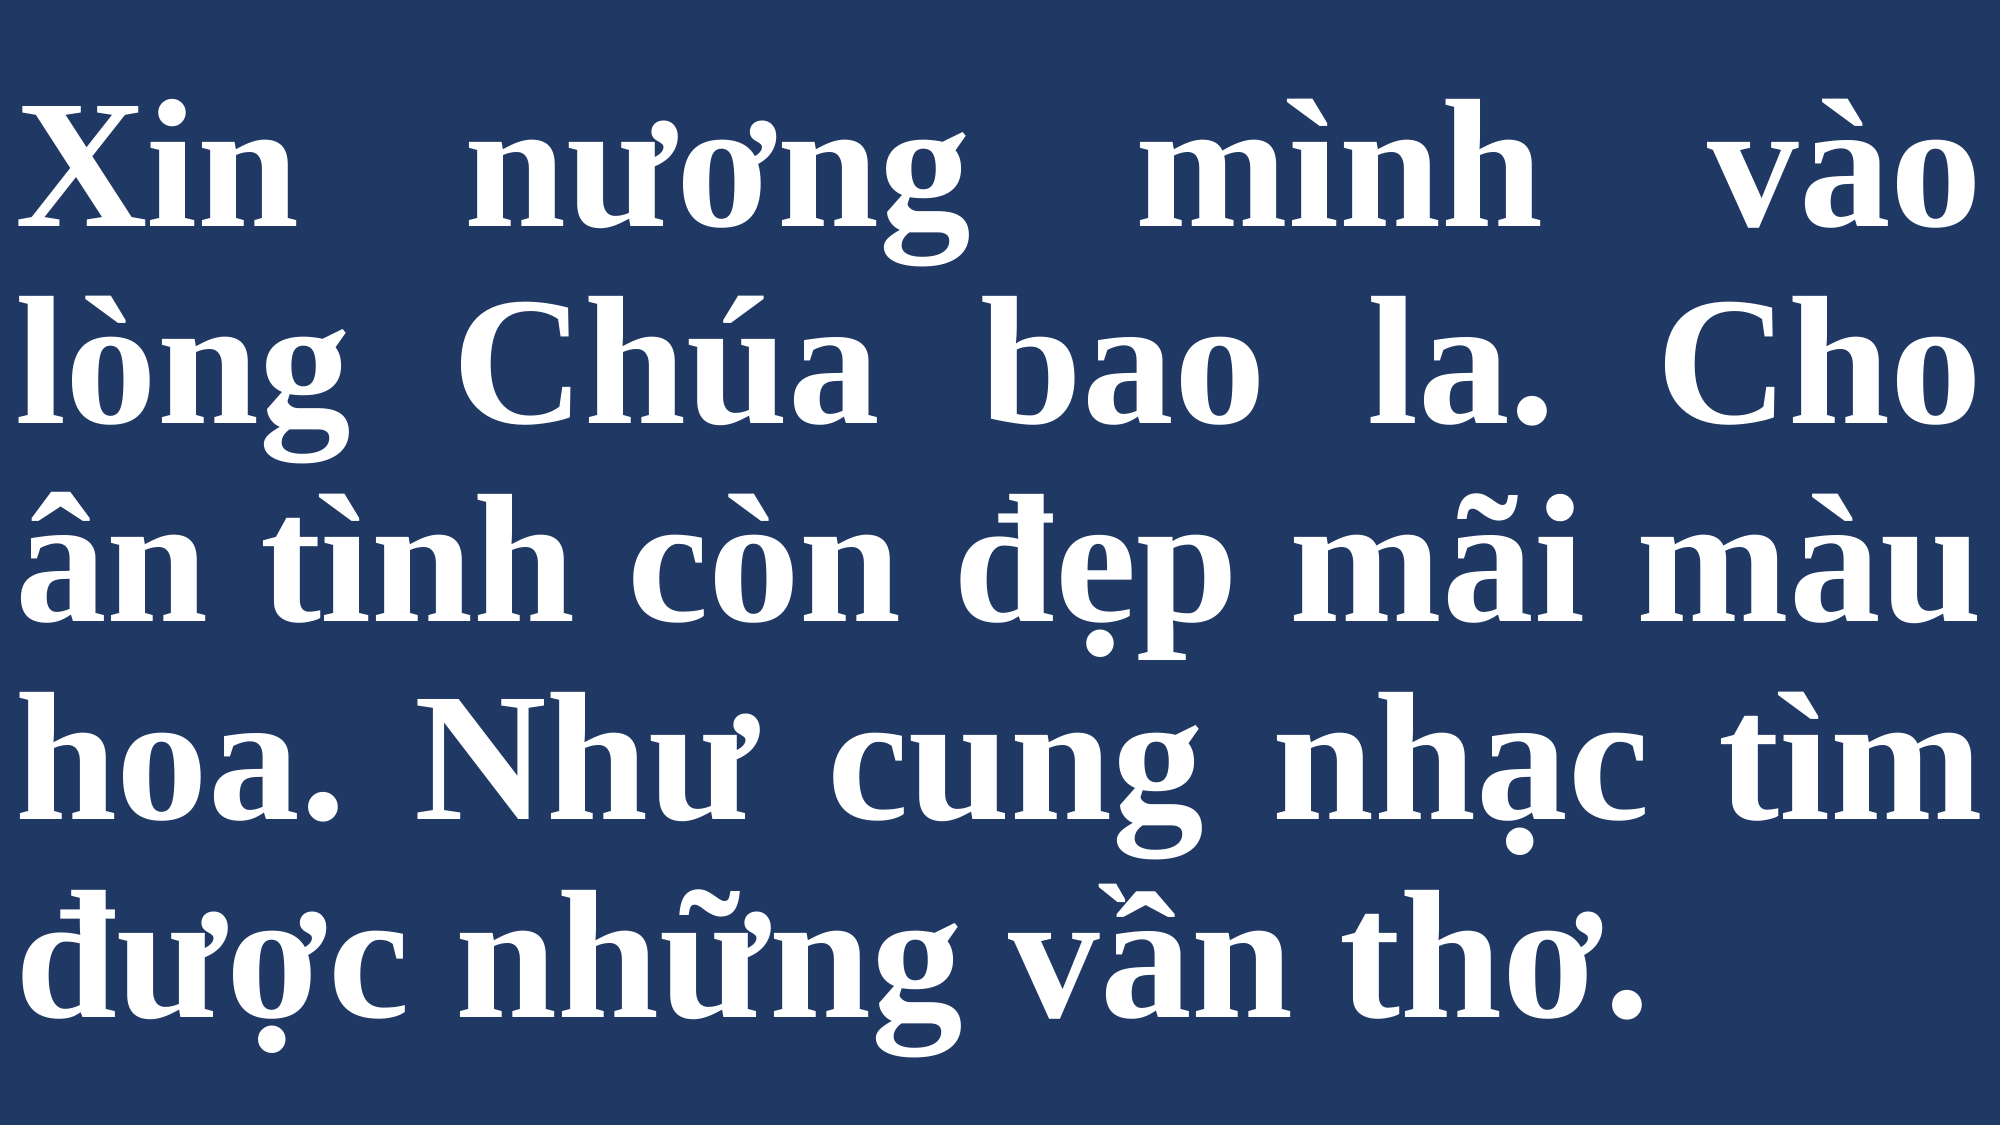

# Xin nương mình vào lòng Chúa bao la. Cho ân tình còn đẹp mãi màu hoa. Như cung nhạc tìm được những vần thơ.